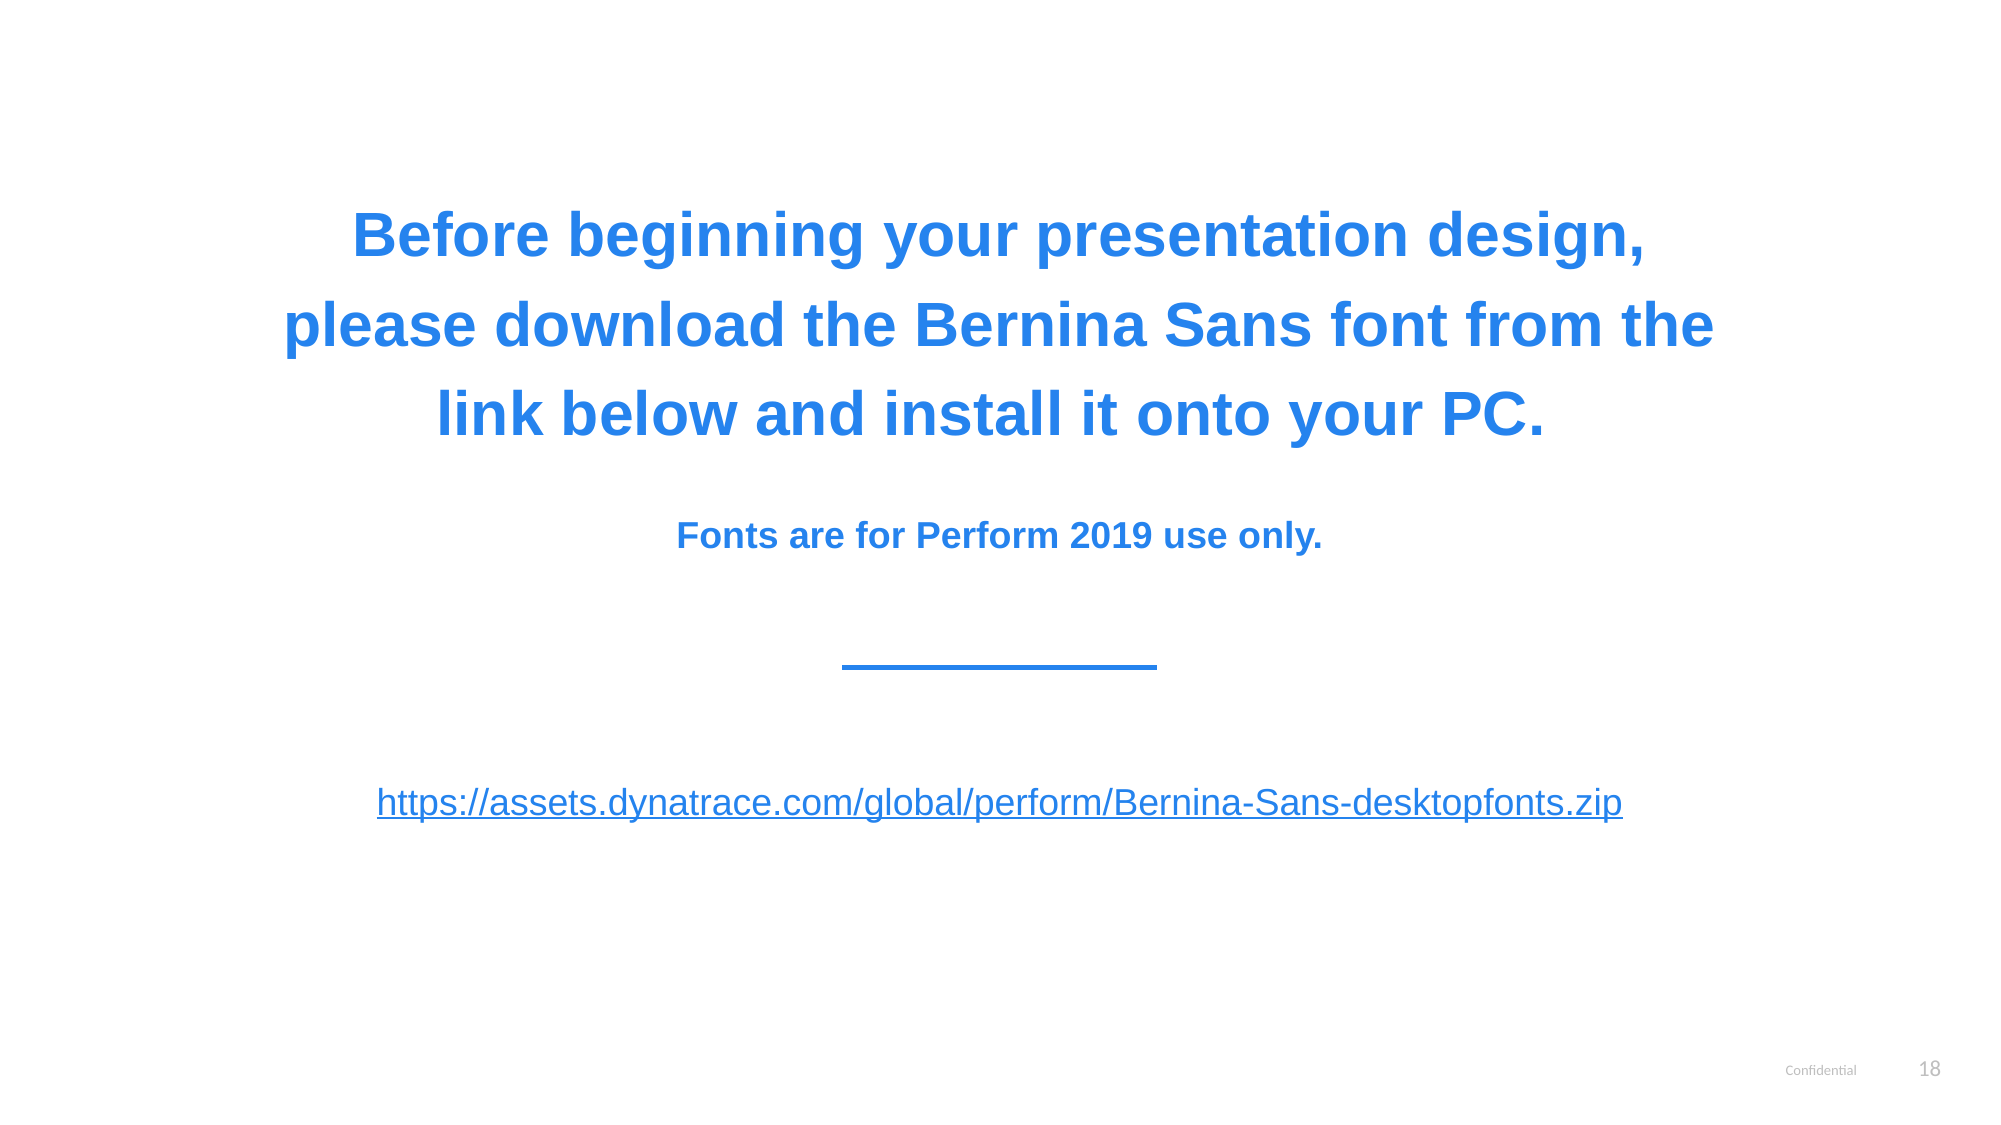

Before beginning your presentation design, please download the Bernina Sans font from the link below and install it onto your PC.

Fonts are for Perform 2019 use only.
https://assets.dynatrace.com/global/perform/Bernina-Sans-desktopfonts.zip